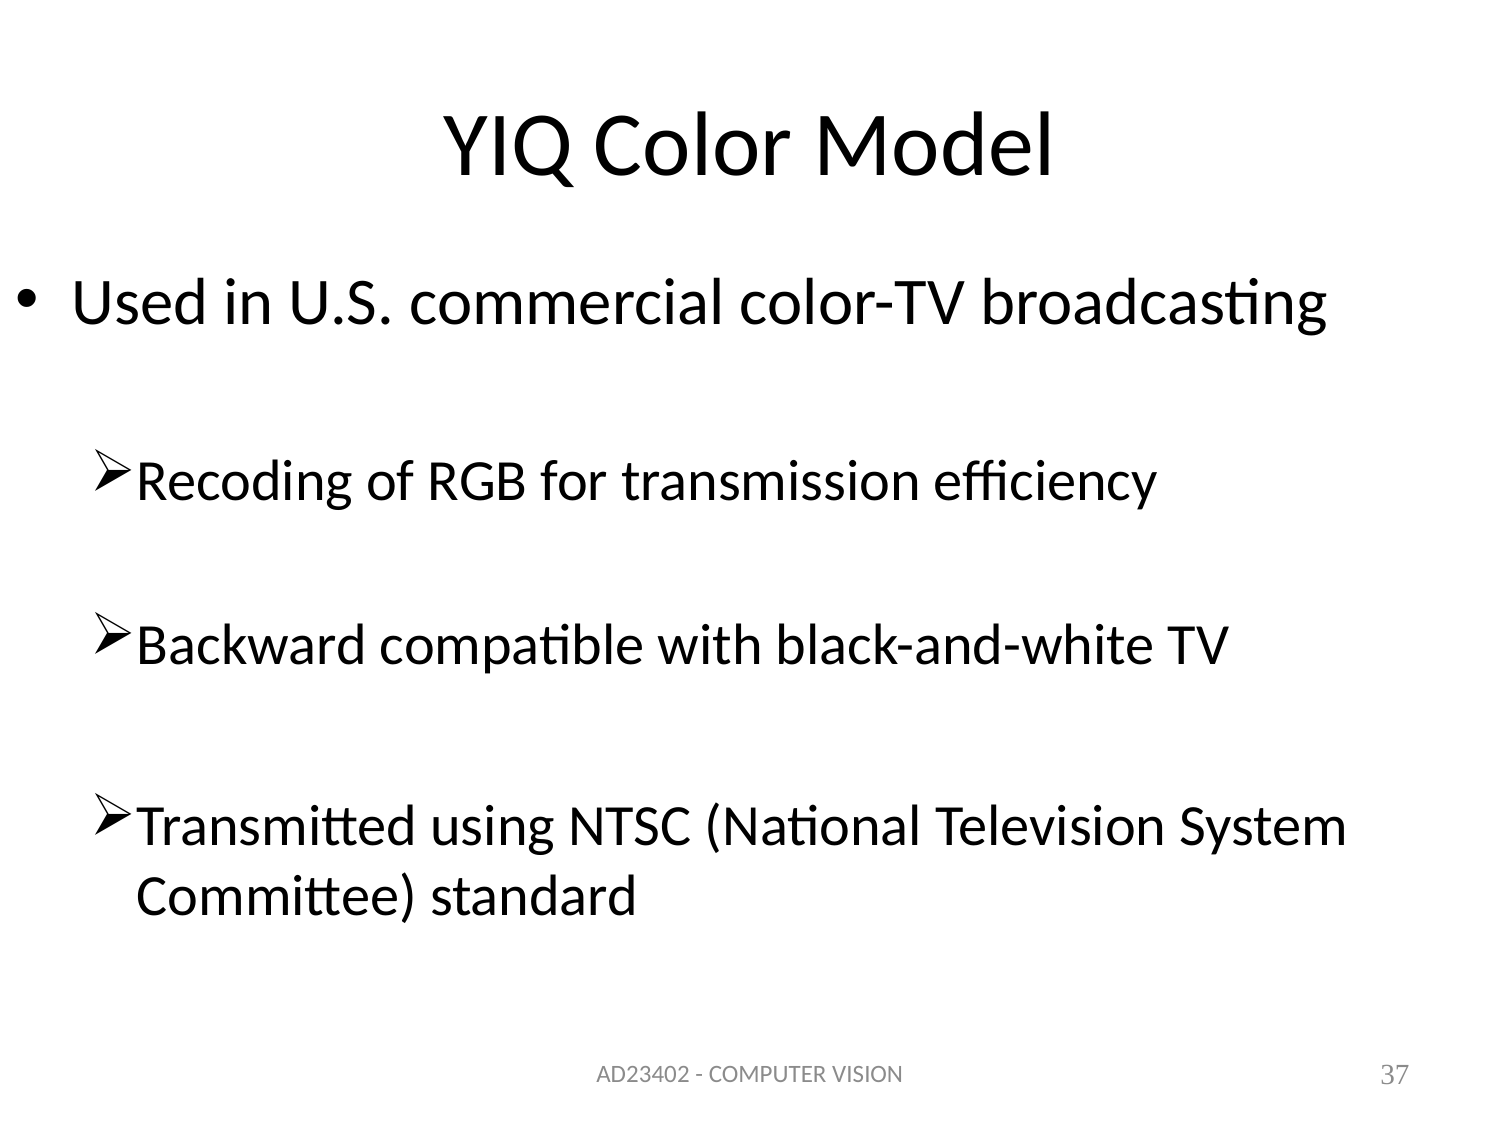

# YIQ Color Model
Used in U.S. commercial color-TV broadcasting

Recoding of RGB for transmission efficiency

Backward compatible with black-and-white TV

Transmitted using NTSC (National Television System Committee) standard
AD23402 - COMPUTER VISION
37